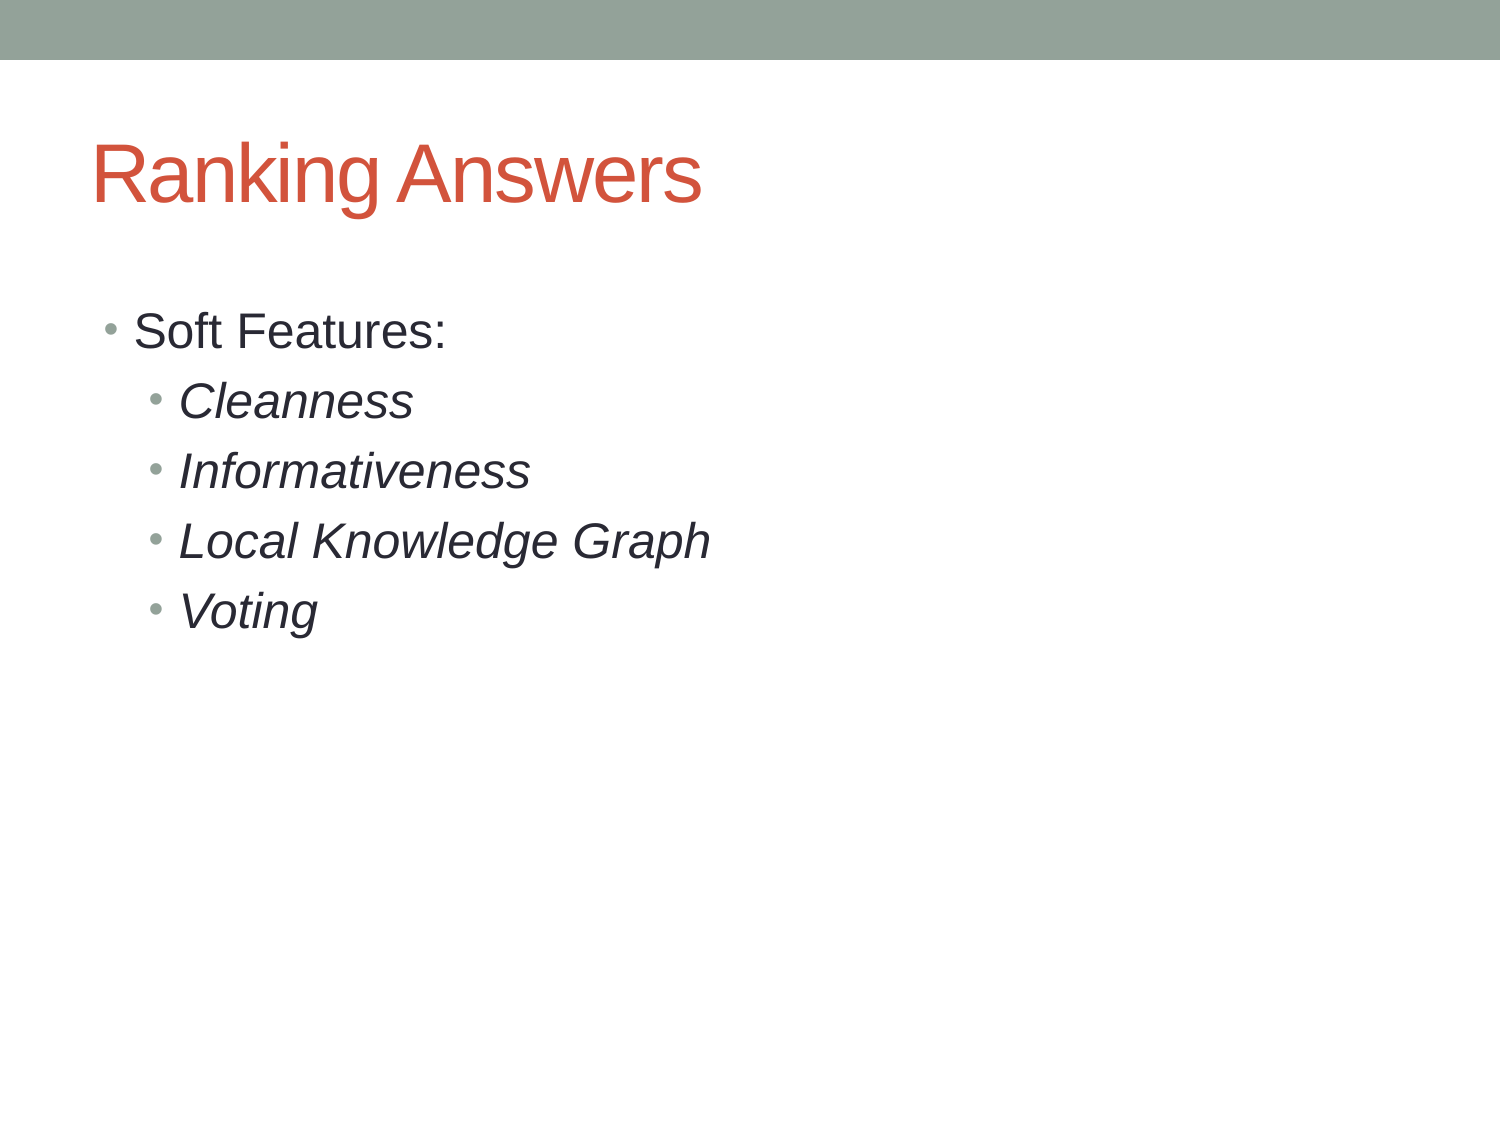

# Ranking Answers
Soft Features:
Cleanness
Informativeness
Local Knowledge Graph
Voting